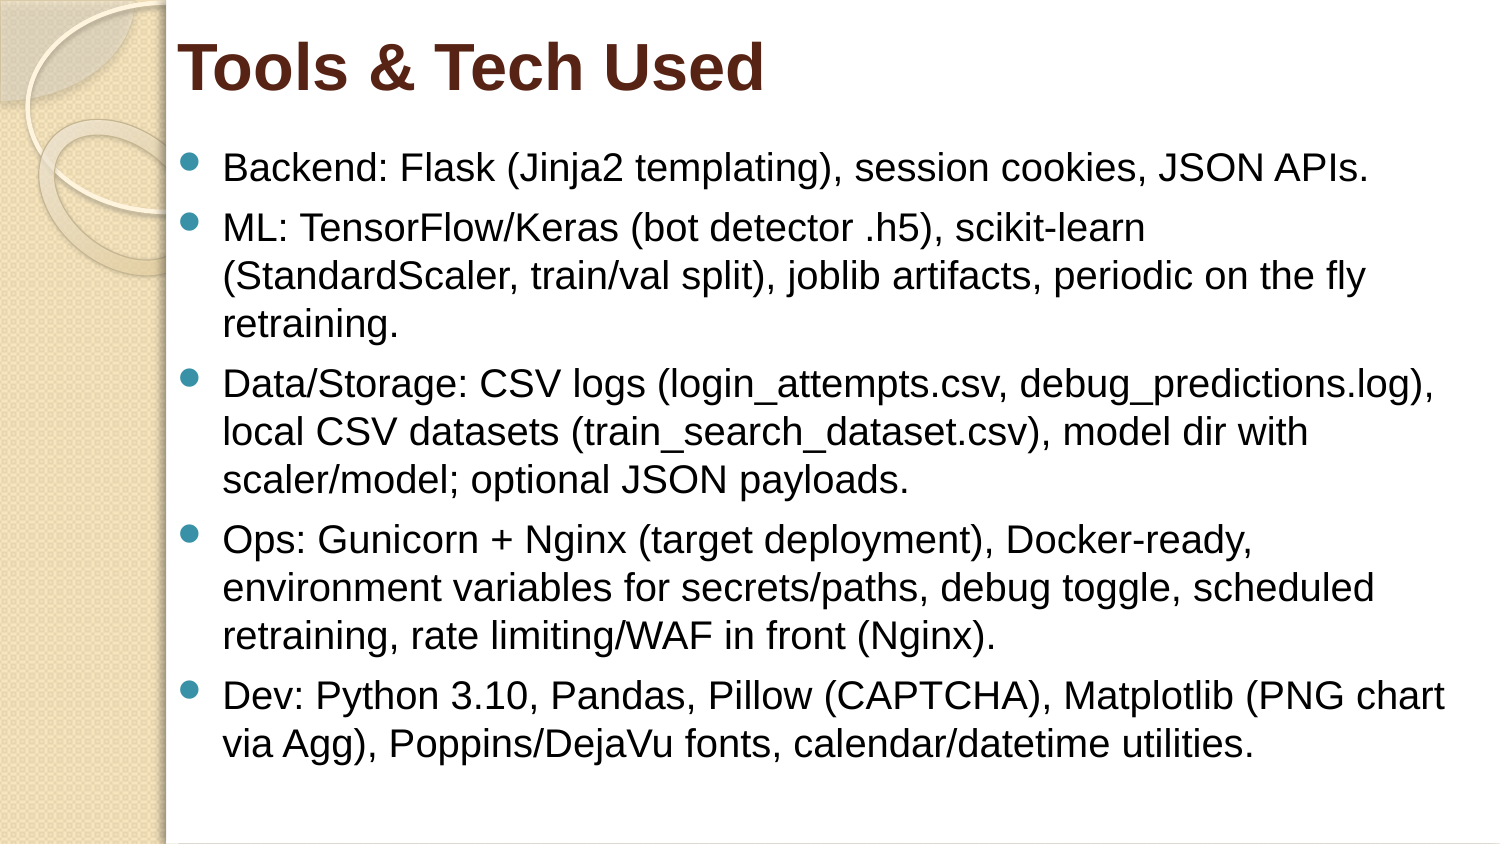

# Tools & Tech Used
Backend: Flask (Jinja2 templating), session cookies, JSON APIs.
ML: TensorFlow/Keras (bot detector .h5), scikit‑learn (StandardScaler, train/val split), joblib artifacts, periodic on the fly retraining.
Data/Storage: CSV logs (login_attempts.csv, debug_predictions.log), local CSV datasets (train_search_dataset.csv), model dir with scaler/model; optional JSON payloads.
Ops: Gunicorn + Nginx (target deployment), Docker-ready, environment variables for secrets/paths, debug toggle, scheduled retraining, rate limiting/WAF in front (Nginx).
Dev: Python 3.10, Pandas, Pillow (CAPTCHA), Matplotlib (PNG chart via Agg), Poppins/DejaVu fonts, calendar/datetime utilities.